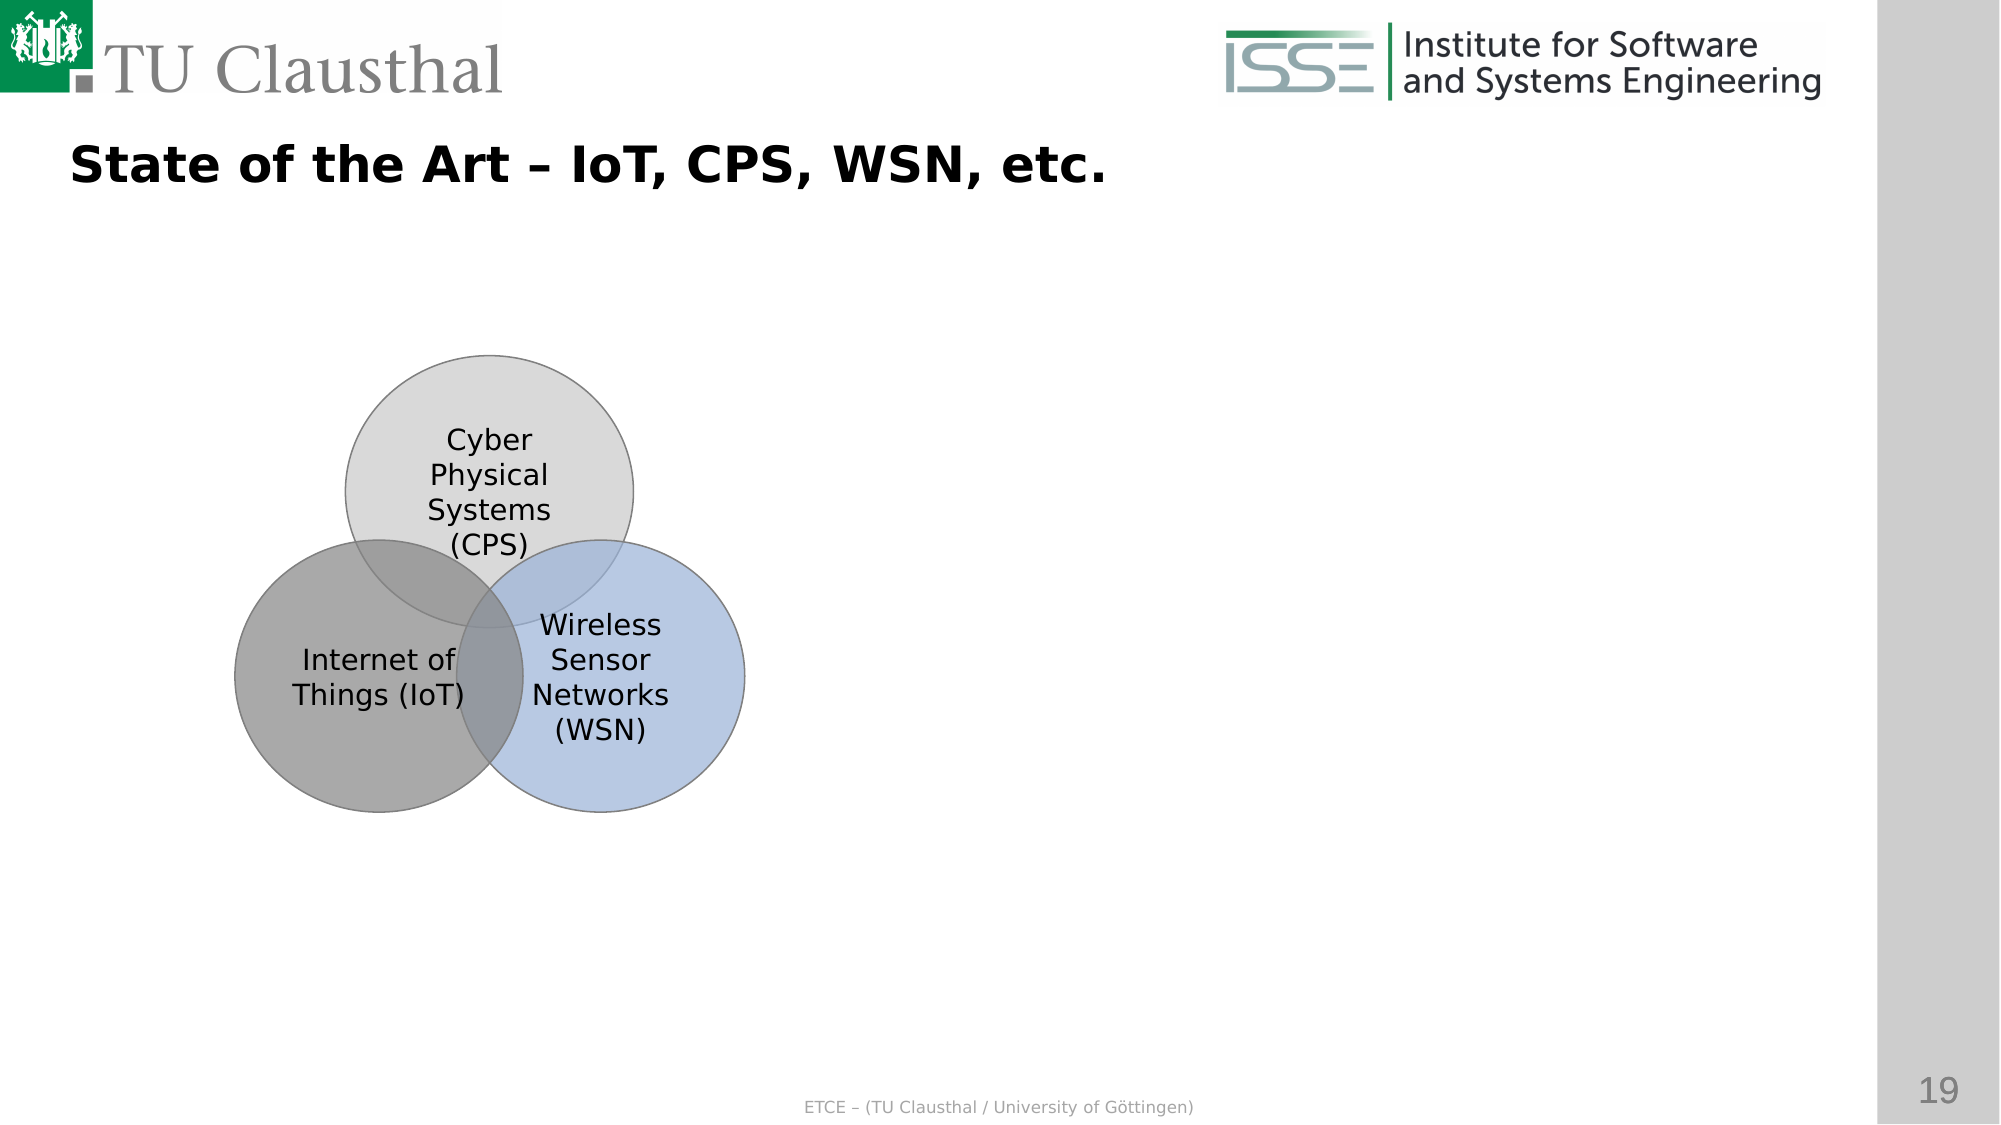

State of the Art – IoT, CPS, WSN, etc.
Cyber Physical Systems (CPS)
Internet of Things (IoT)
Wireless Sensor Networks (WSN)